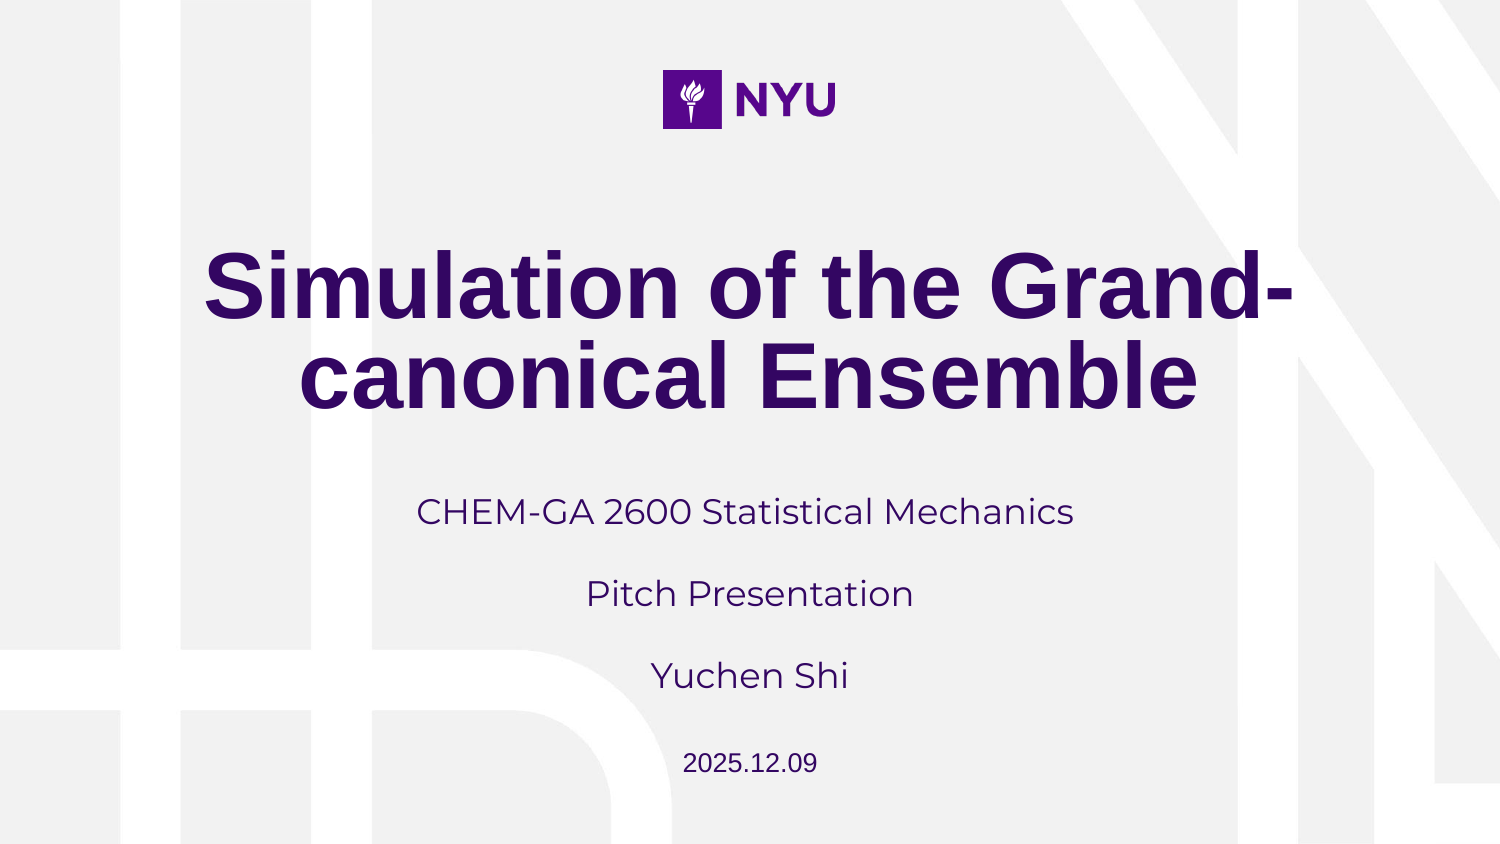

# Simulation of the Grand-canonical Ensemble
CHEM-GA 2600 Statistical Mechanics
Pitch Presentation
Yuchen Shi
2025.12.09